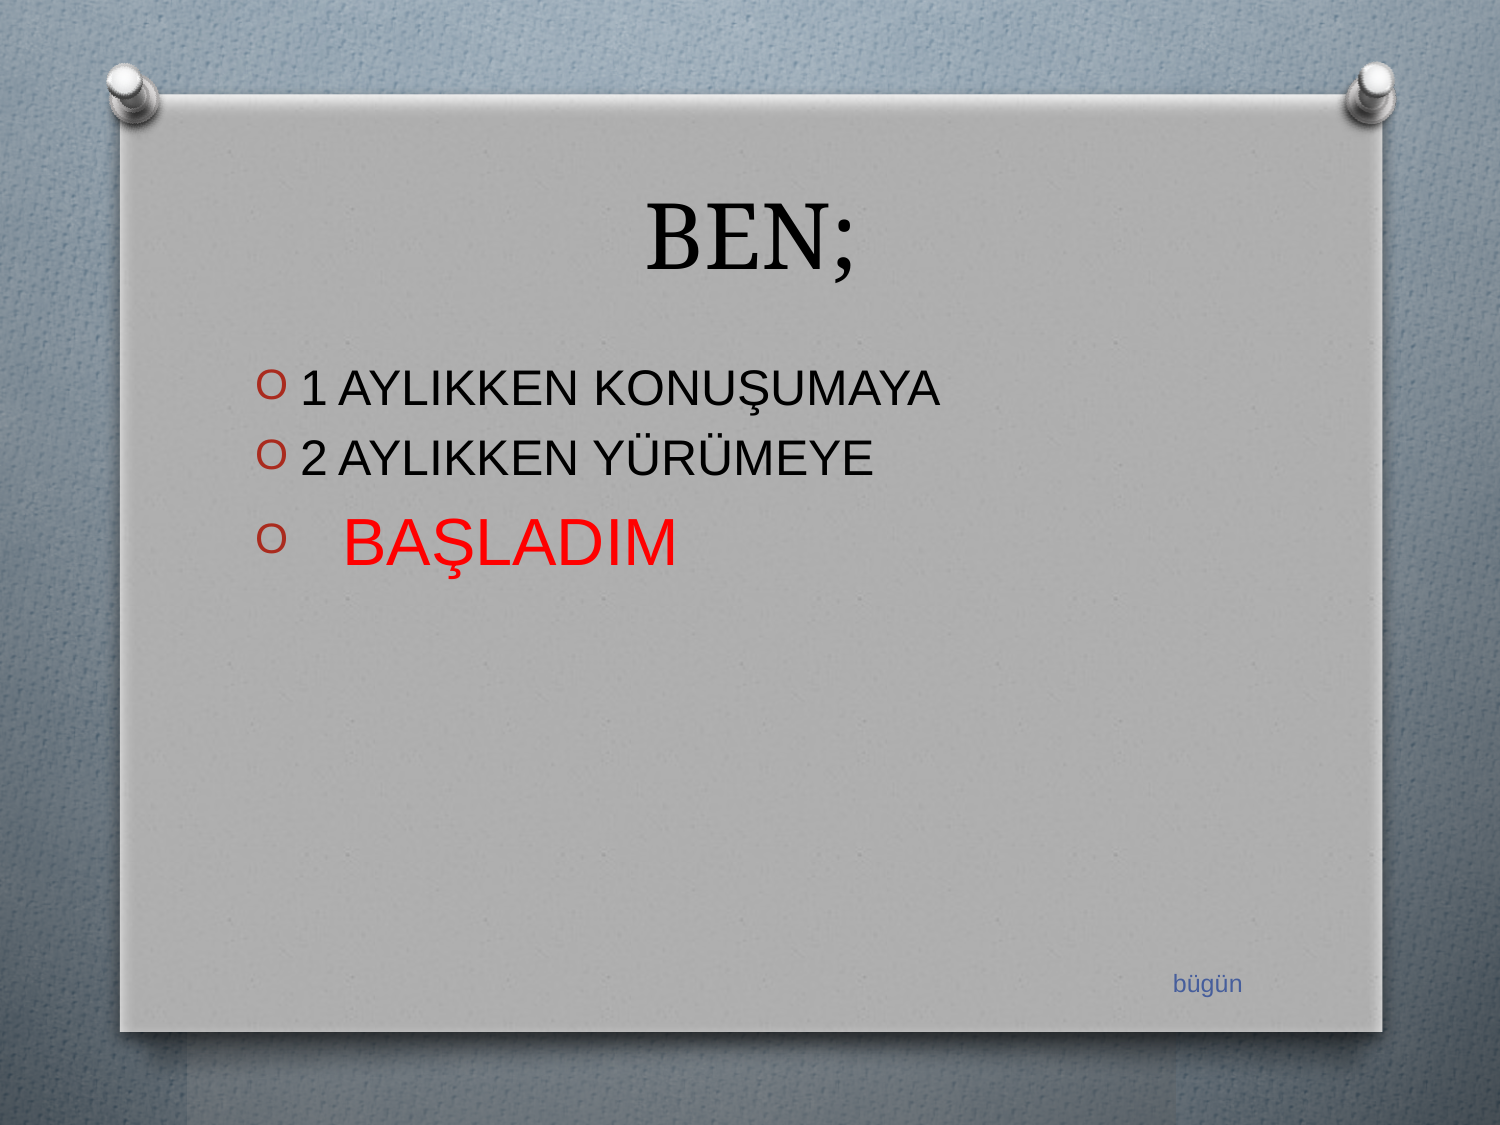

# BEN;
1 AYLIKKEN KONUŞUMAYA
2 AYLIKKEN YÜRÜMEYE
   BAŞLADIM

bügün